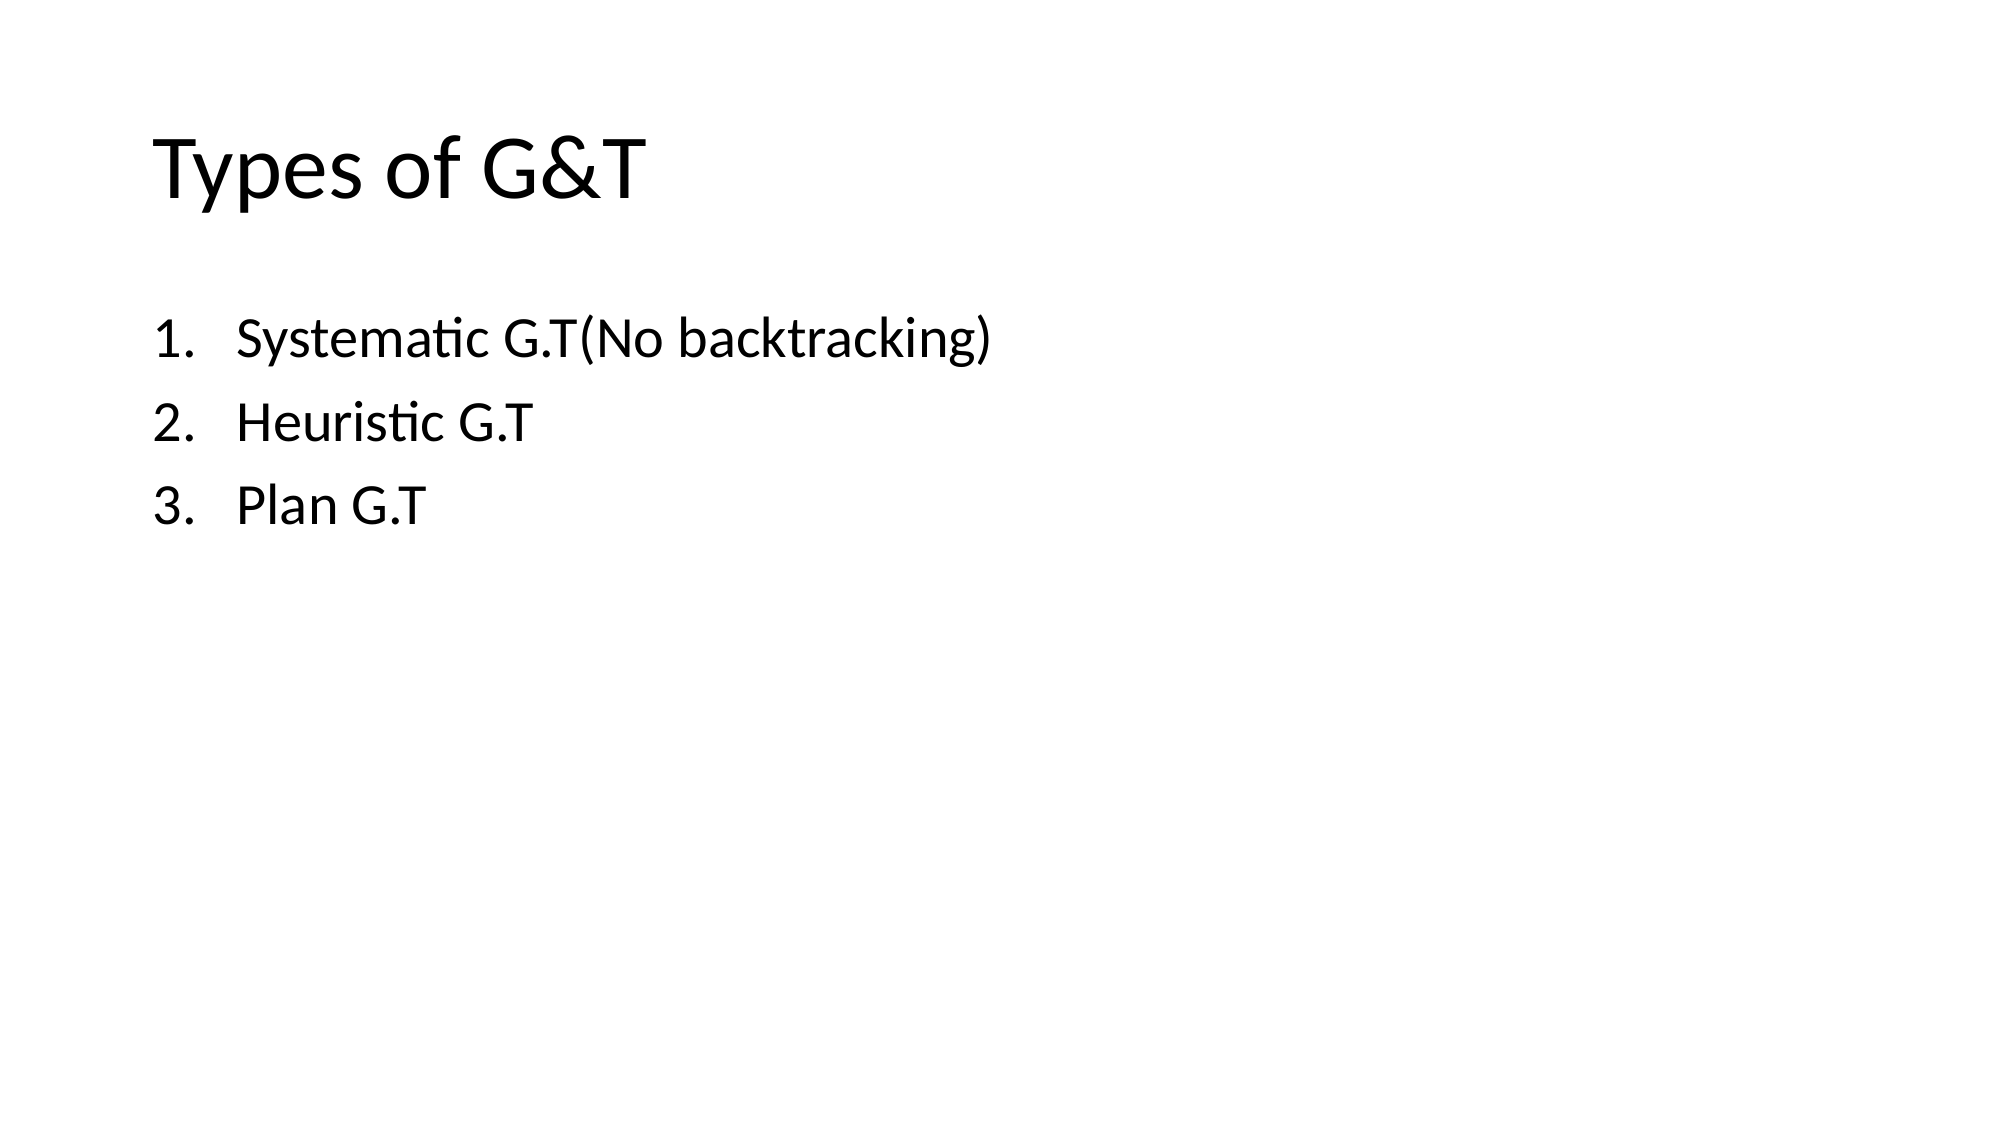

# Types of G&T
Systematic G.T(No backtracking)
Heuristic G.T
Plan G.T